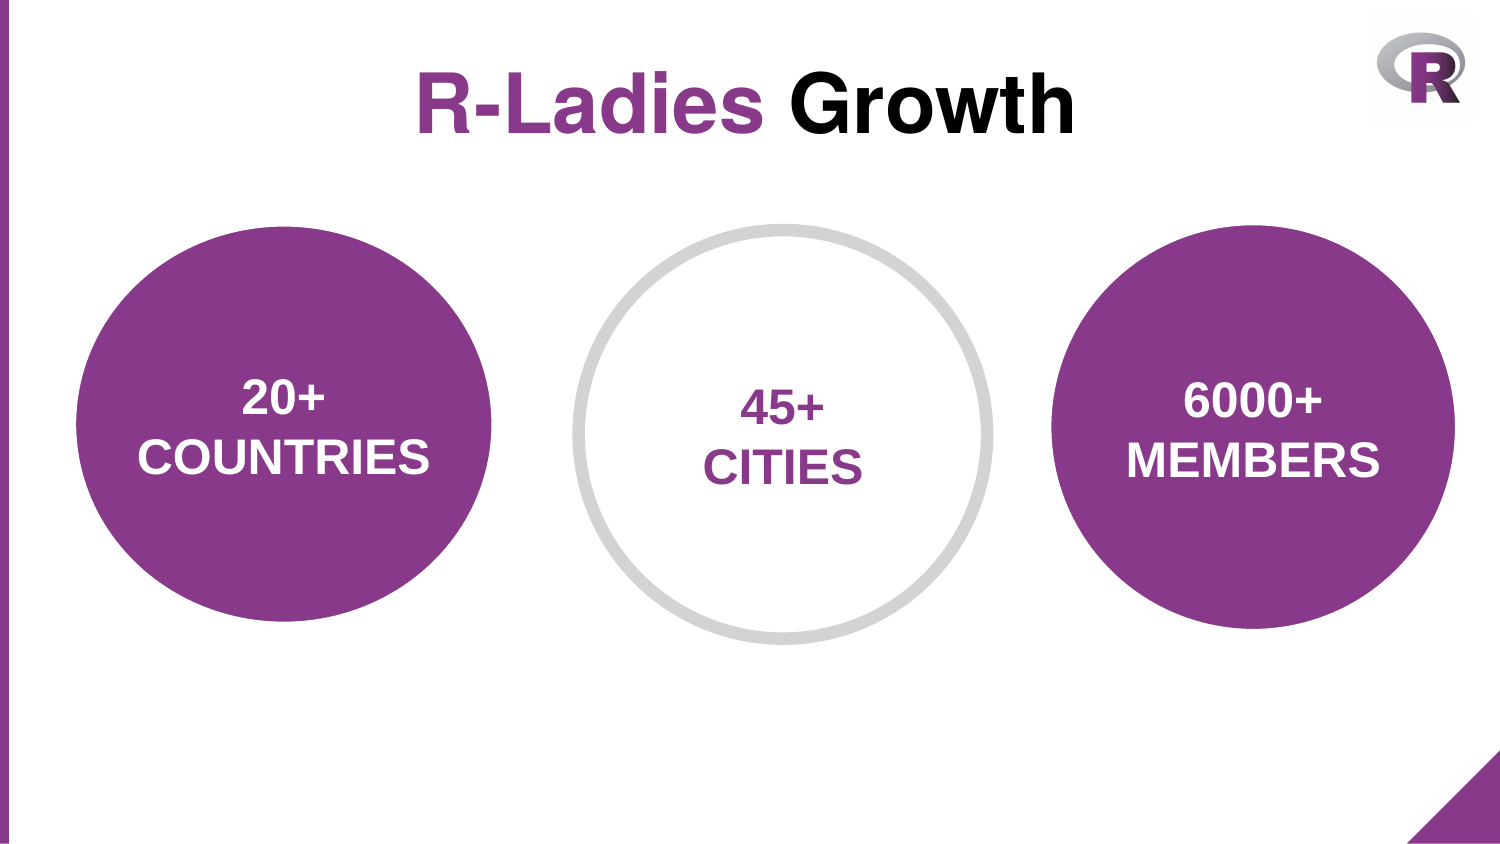

# R-Ladies Growth

6000+ MEMBERS

20+ COUNTRIES

45+ CITIES